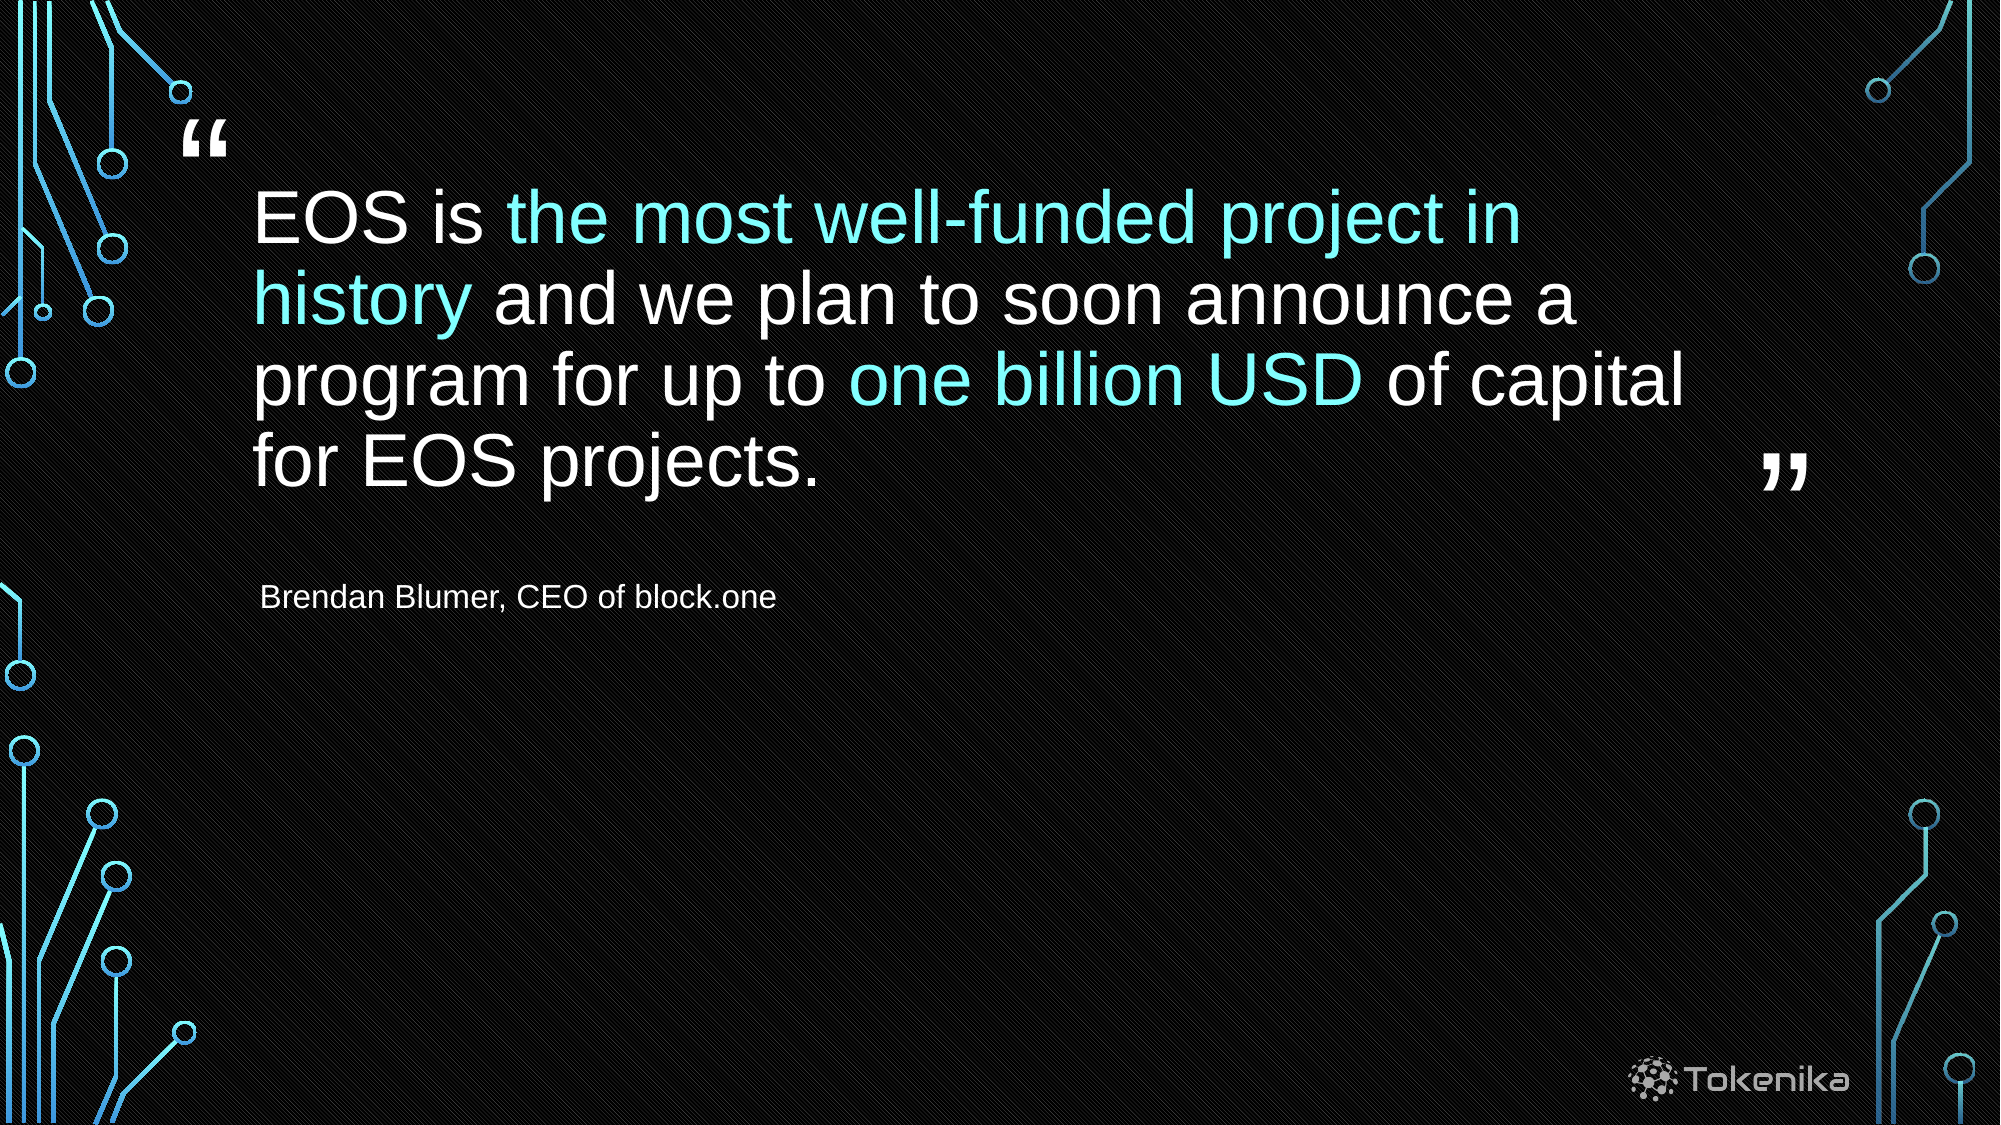

# EOS is the most well-funded project in history and we plan to soon announce a program for up to one billion USD of capital for EOS projects.
Brendan Blumer, CEO of block.one